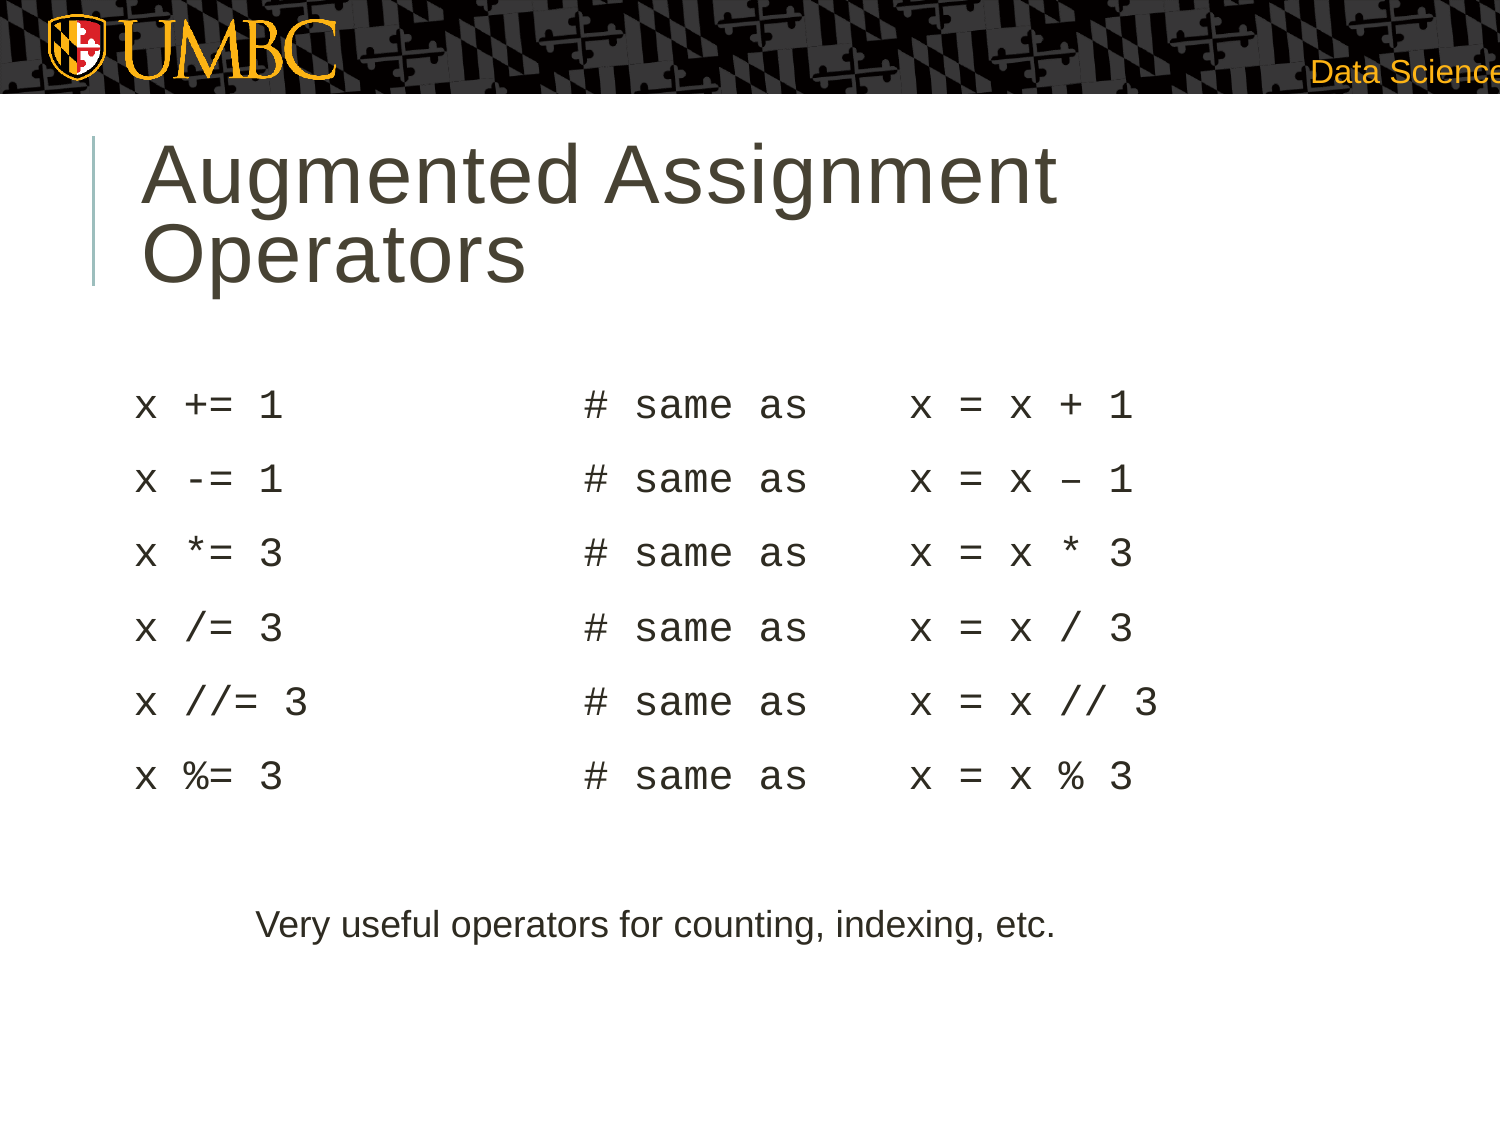

# Augmented Assignment Operators
x += 1 		# same as	 x = x + 1
x -= 1		# same as 	 x = x – 1
x *= 3		# same as 	 x = x * 3
x /= 3		# same as 	 x = x / 3
x //= 3		# same as 	 x = x // 3
x %= 3		# same as 	 x = x % 3

Very useful operators for counting, indexing, etc.